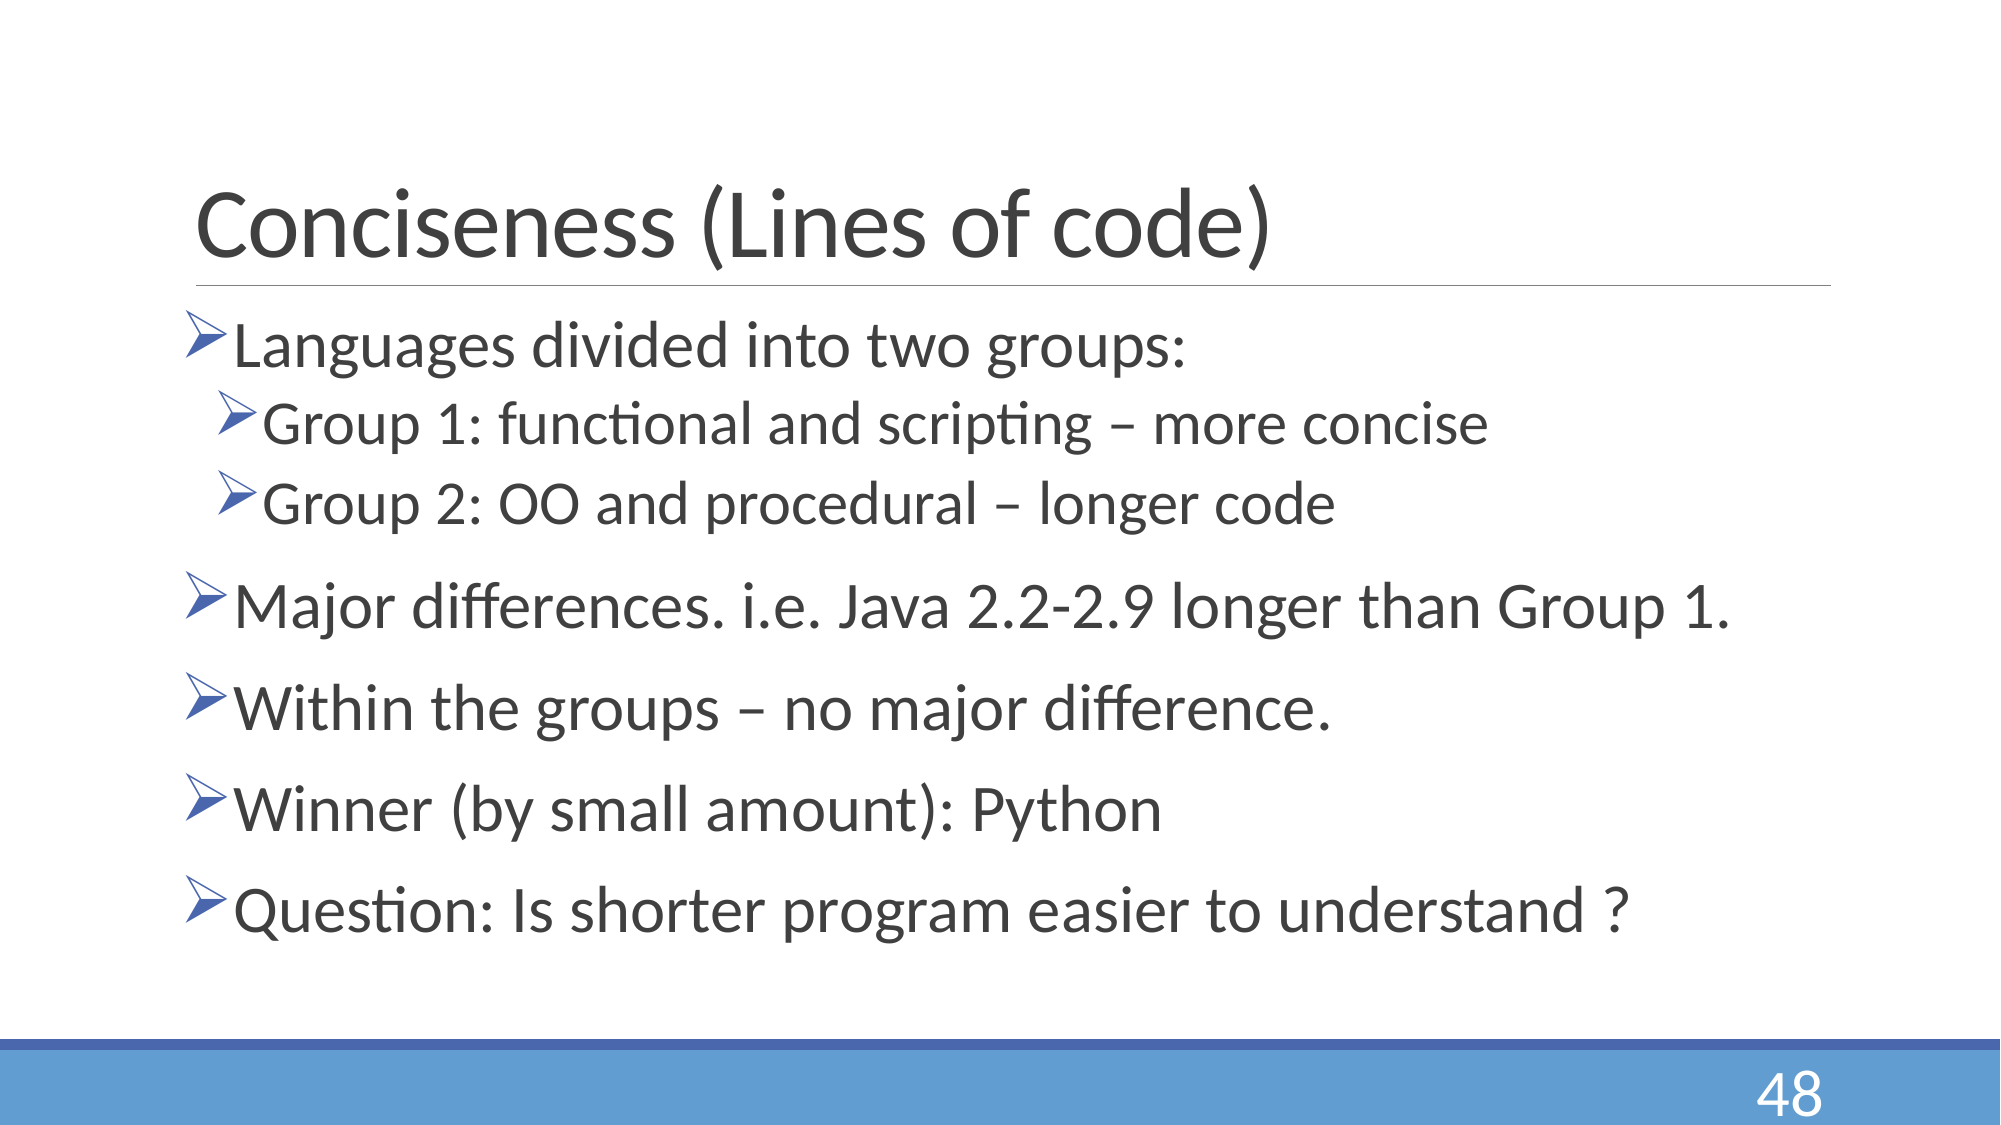

# Conciseness (Lines of code)
Languages divided into two groups:
Group 1: functional and scripting – more concise
Group 2: OO and procedural – longer code
Major differences. i.e. Java 2.2-2.9 longer than Group 1.
Within the groups – no major difference.
Winner (by small amount): Python
Question: Is shorter program easier to understand ?
48